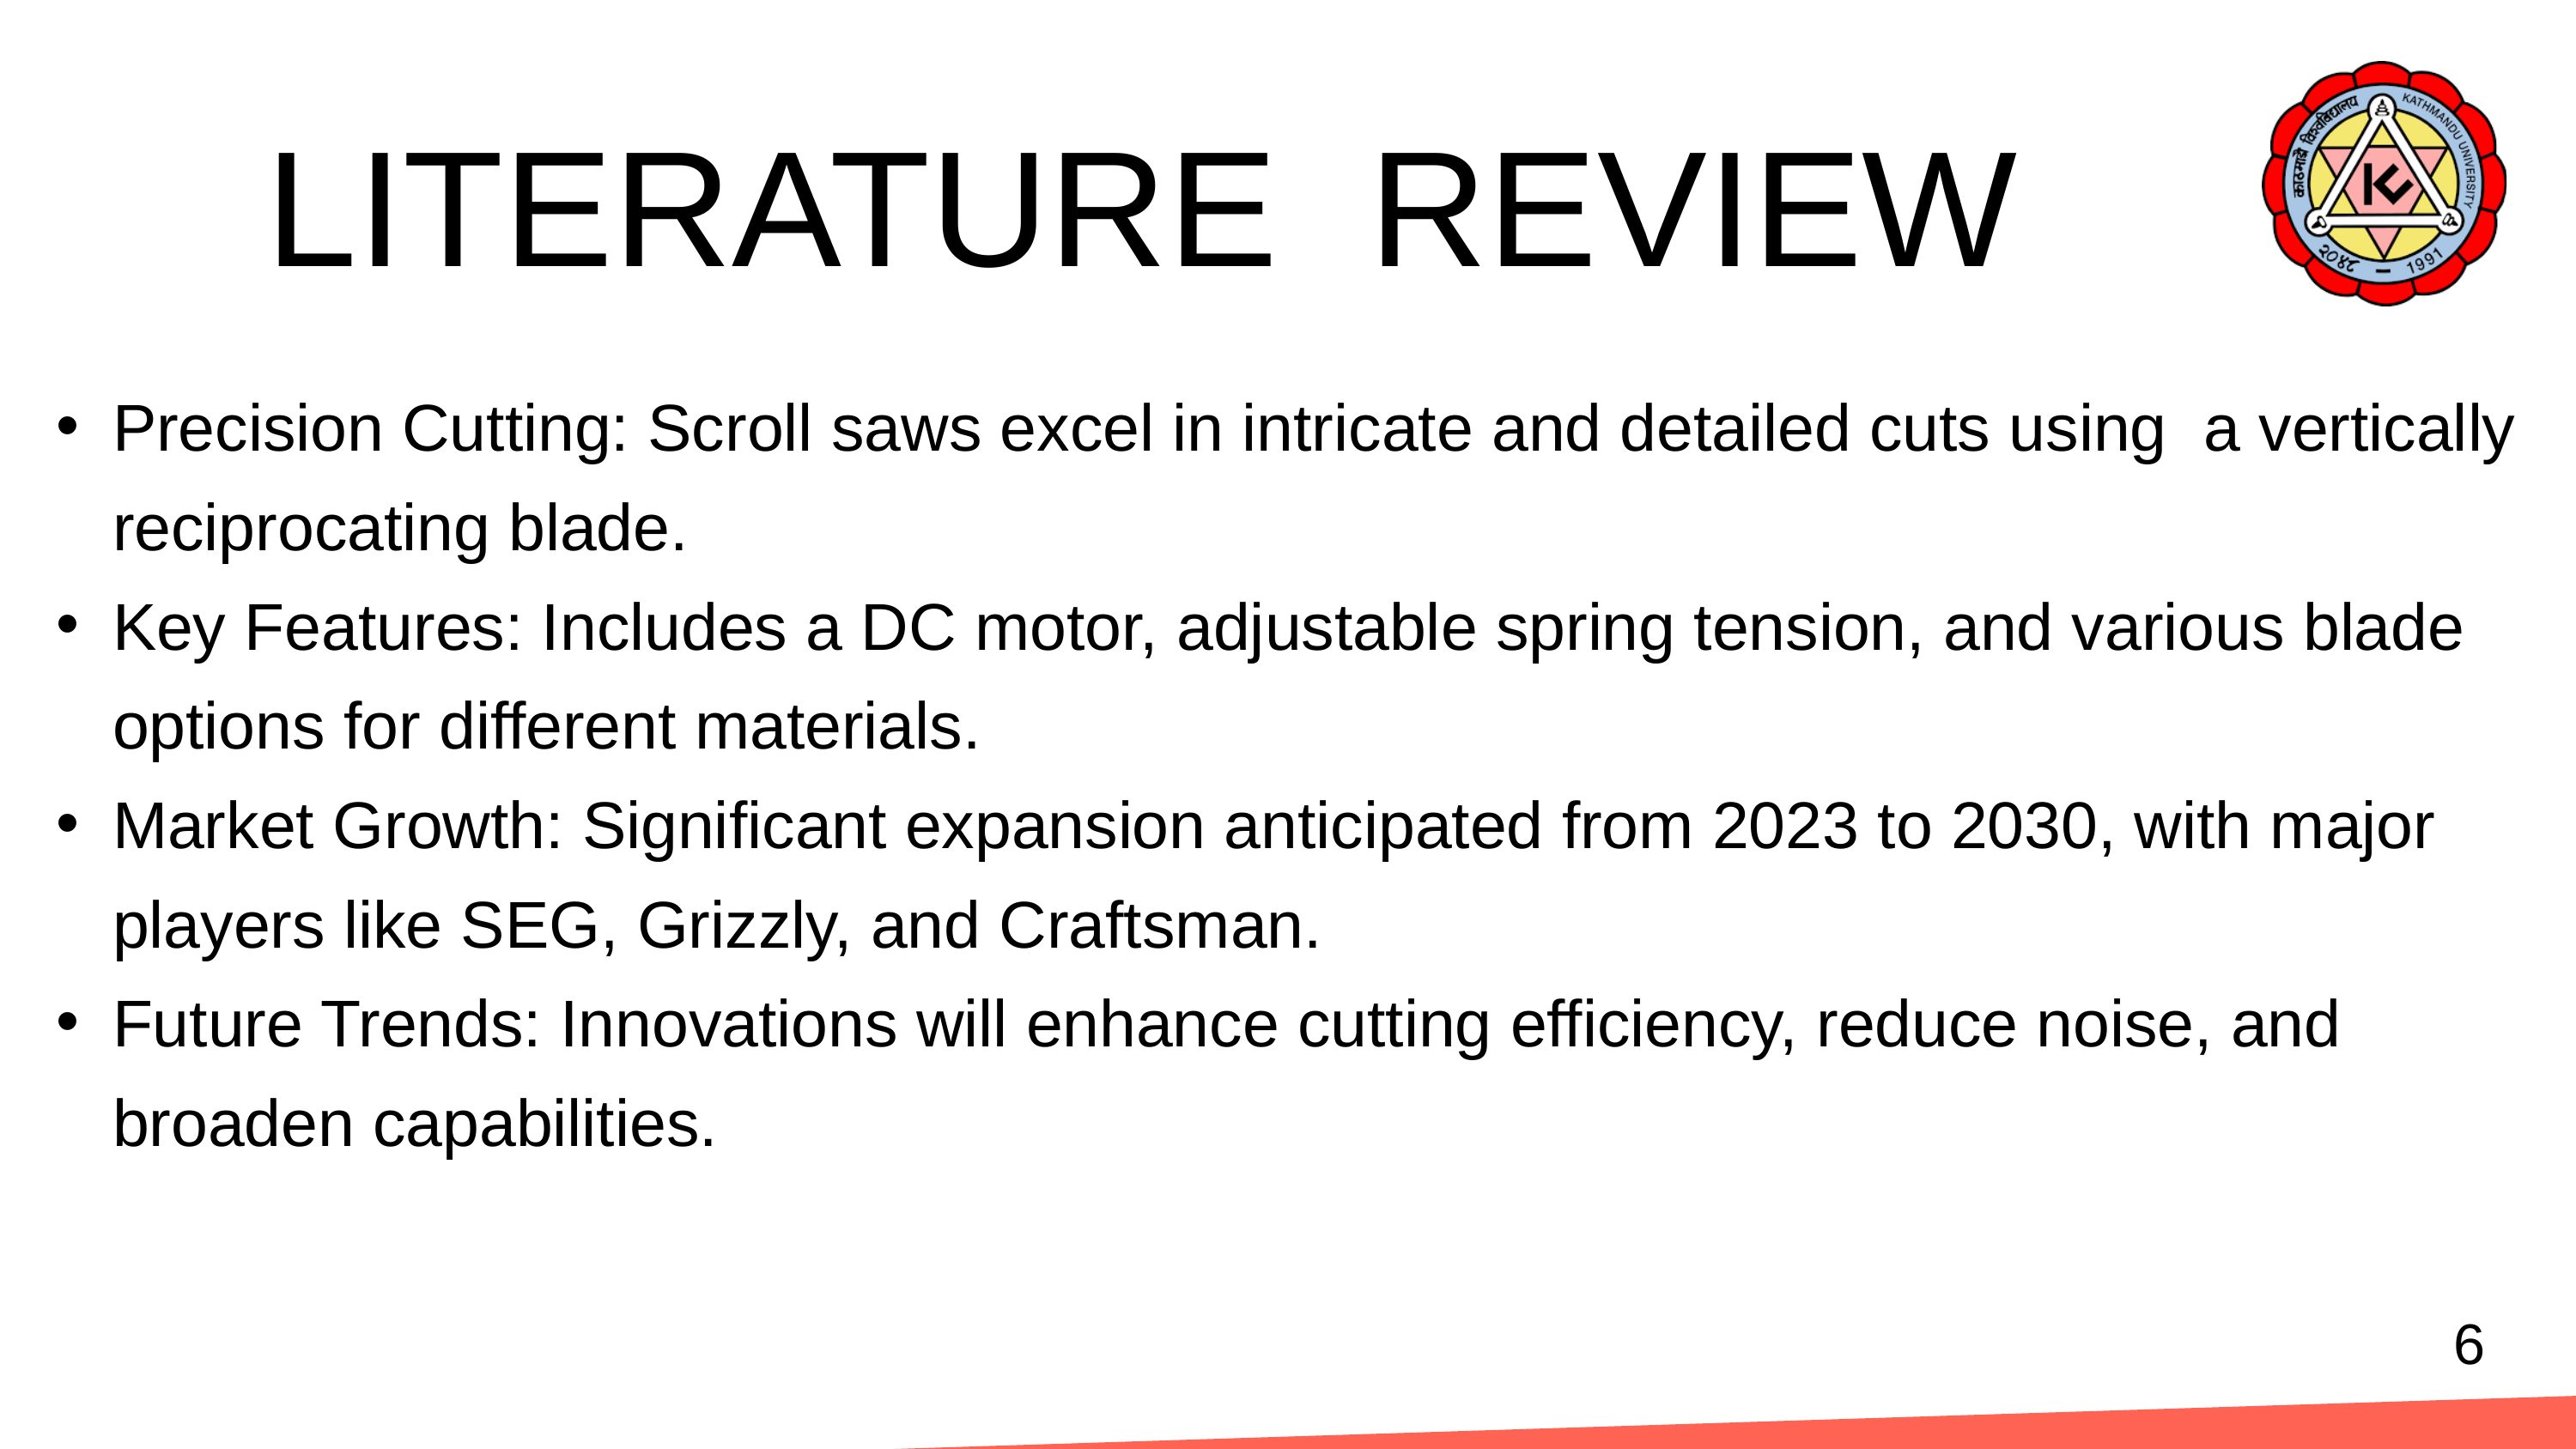

LITERATURE  REVIEW
Precision Cutting: Scroll saws excel in intricate and detailed cuts using  a vertically reciprocating blade.
Key Features: Includes a DC motor, adjustable spring tension, and various blade options for different materials.
Market Growth: Significant expansion anticipated from 2023 to 2030, with major players like SEG, Grizzly, and Craftsman.
Future Trends: Innovations will enhance cutting efficiency, reduce noise, and broaden capabilities.
6